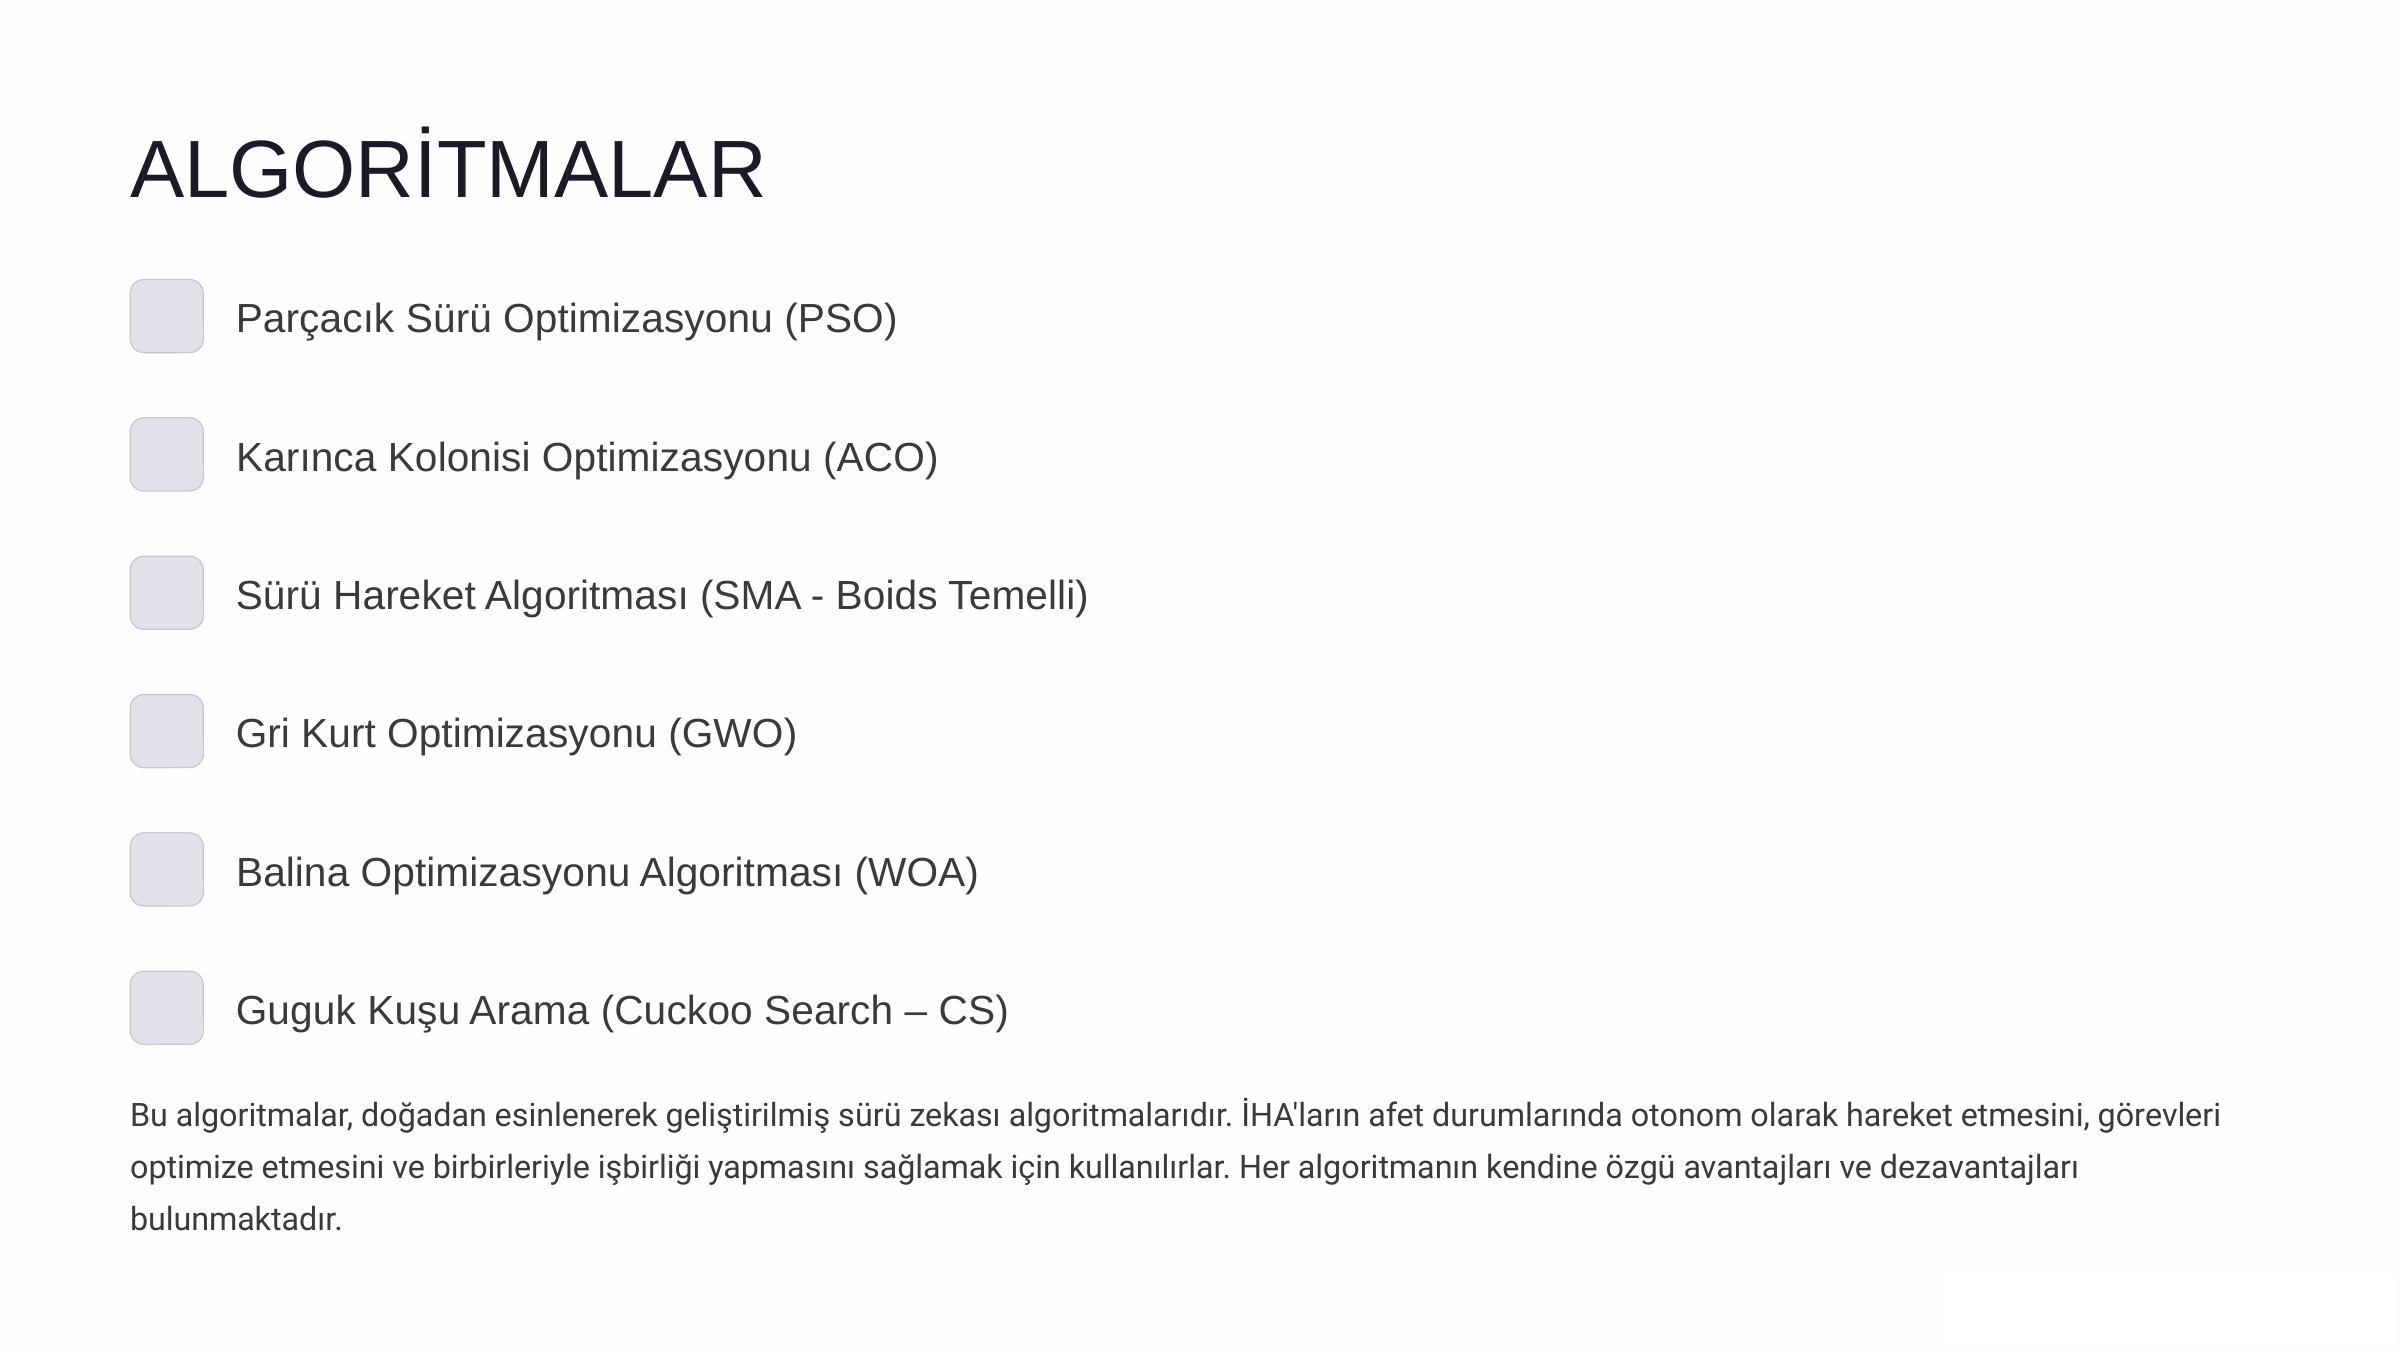

ALGORİTMALAR

Parçacık Sürü Optimizasyonu (PSO)

Karınca Kolonisi Optimizasyonu (ACO)

Sürü Hareket Algoritması (SMA - Boids Temelli)

Gri Kurt Optimizasyonu (GWO)

Balina Optimizasyonu Algoritması (WOA)

Guguk Kuşu Arama (Cuckoo Search – CS)
Bu algoritmalar, doğadan esinlenerek geliştirilmiş sürü zekası algoritmalarıdır. İHA'ların afet durumlarında otonom olarak hareket etmesini, görevleri optimize etmesini ve birbirleriyle işbirliği yapmasını sağlamak için kullanılırlar. Her algoritmanın kendine özgü avantajları ve dezavantajları bulunmaktadır.